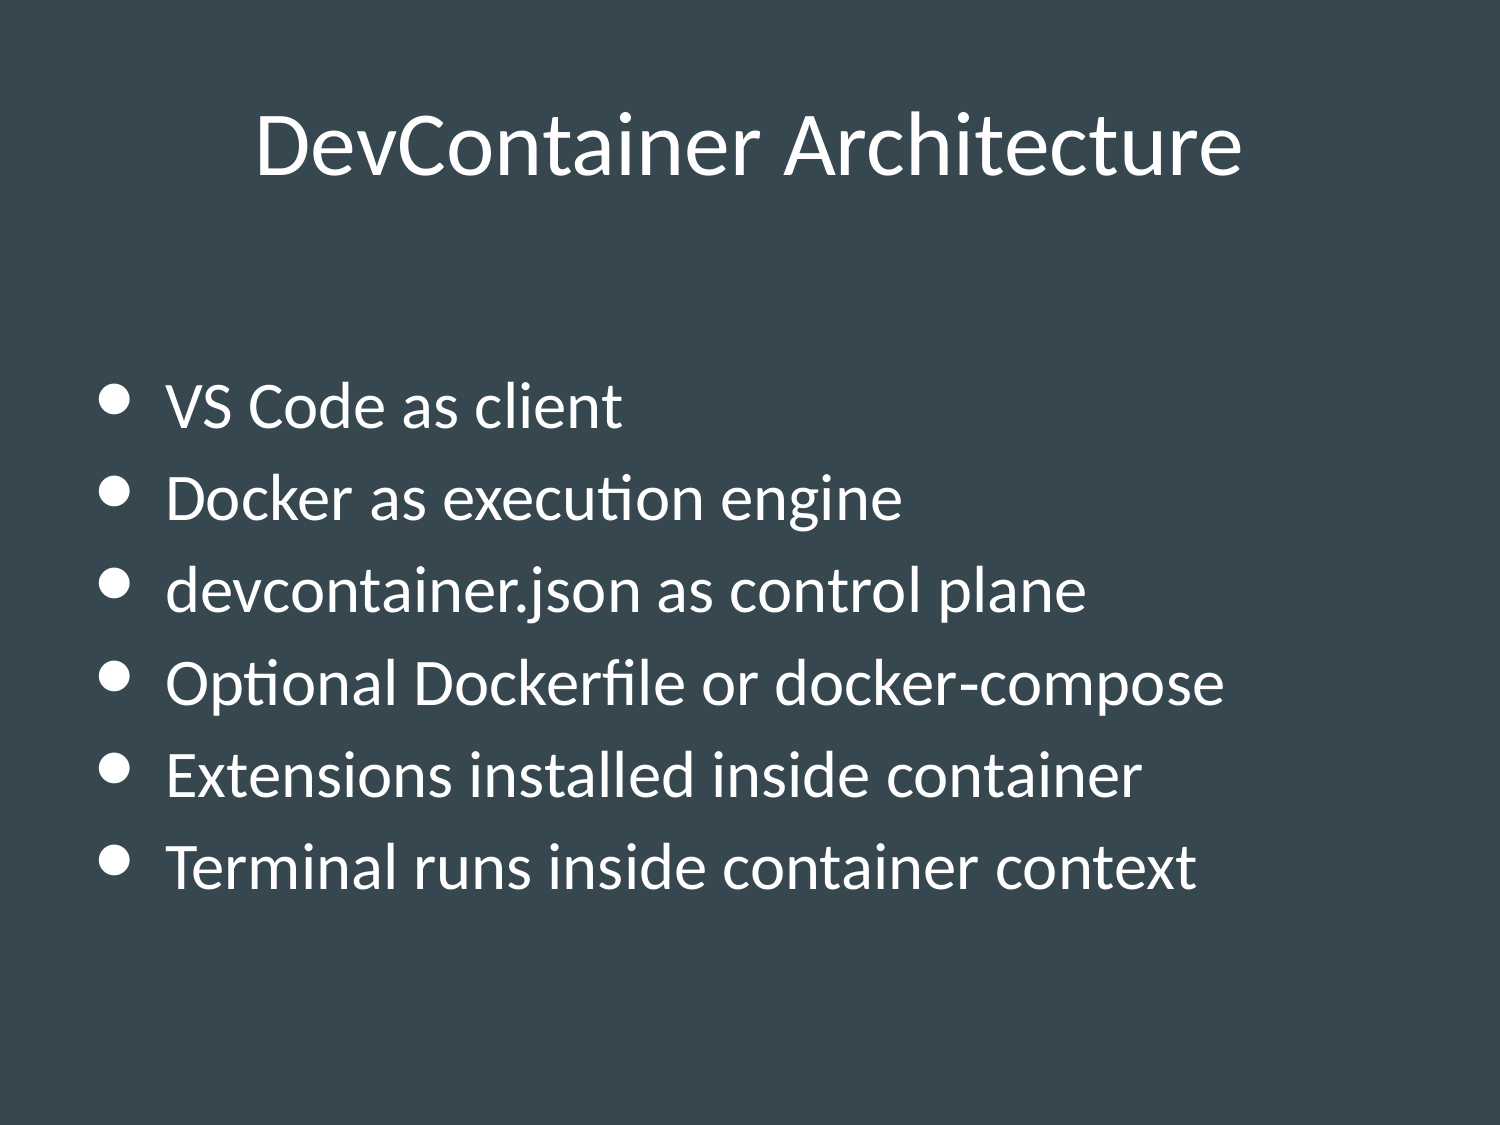

# DevContainer Architecture

VS Code as client
Docker as execution engine
devcontainer.json as control plane
Optional Dockerfile or docker‑compose
Extensions installed inside container
Terminal runs inside container context